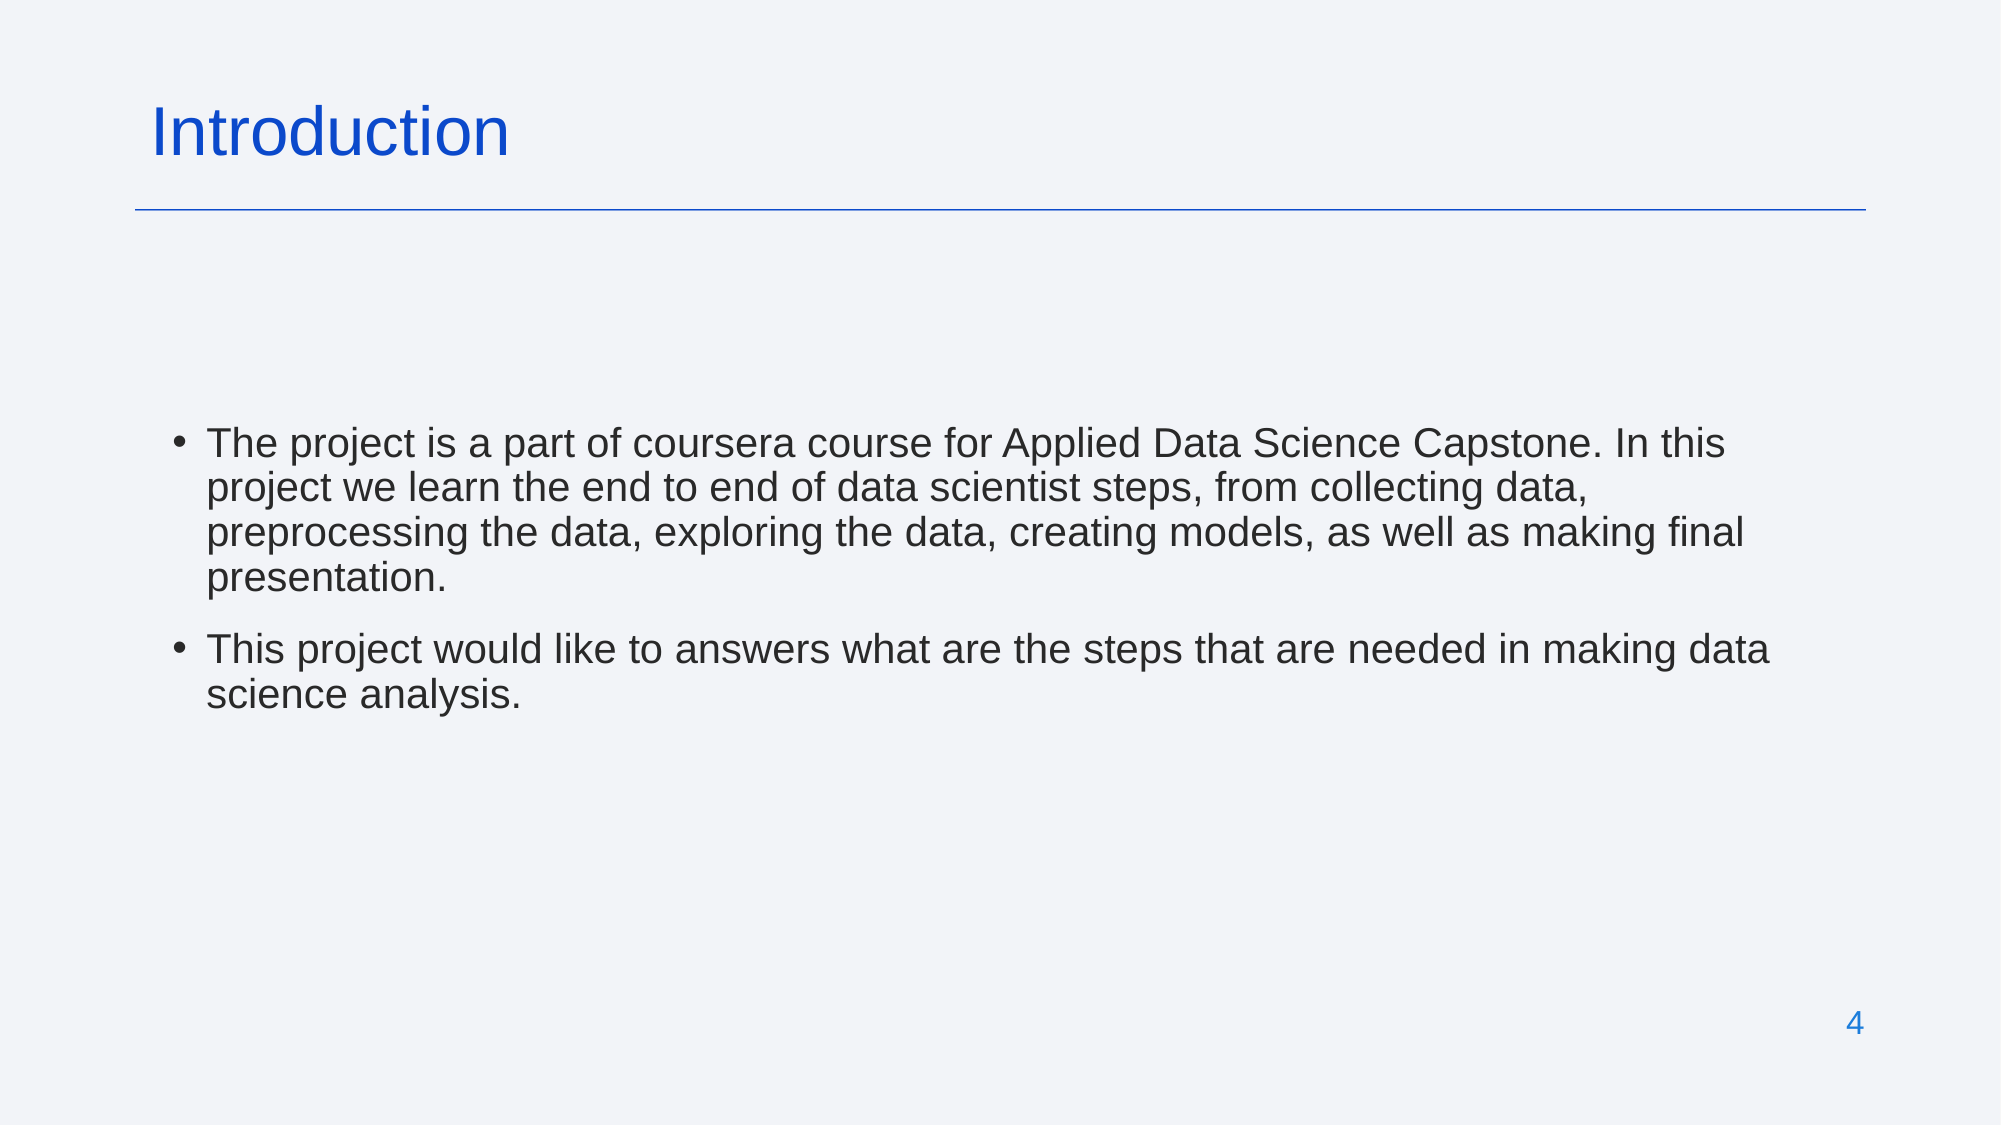

Introduction
The project is a part of coursera course for Applied Data Science Capstone. In this project we learn the end to end of data scientist steps, from collecting data, preprocessing the data, exploring the data, creating models, as well as making final presentation.
This project would like to answers what are the steps that are needed in making data science analysis.
4